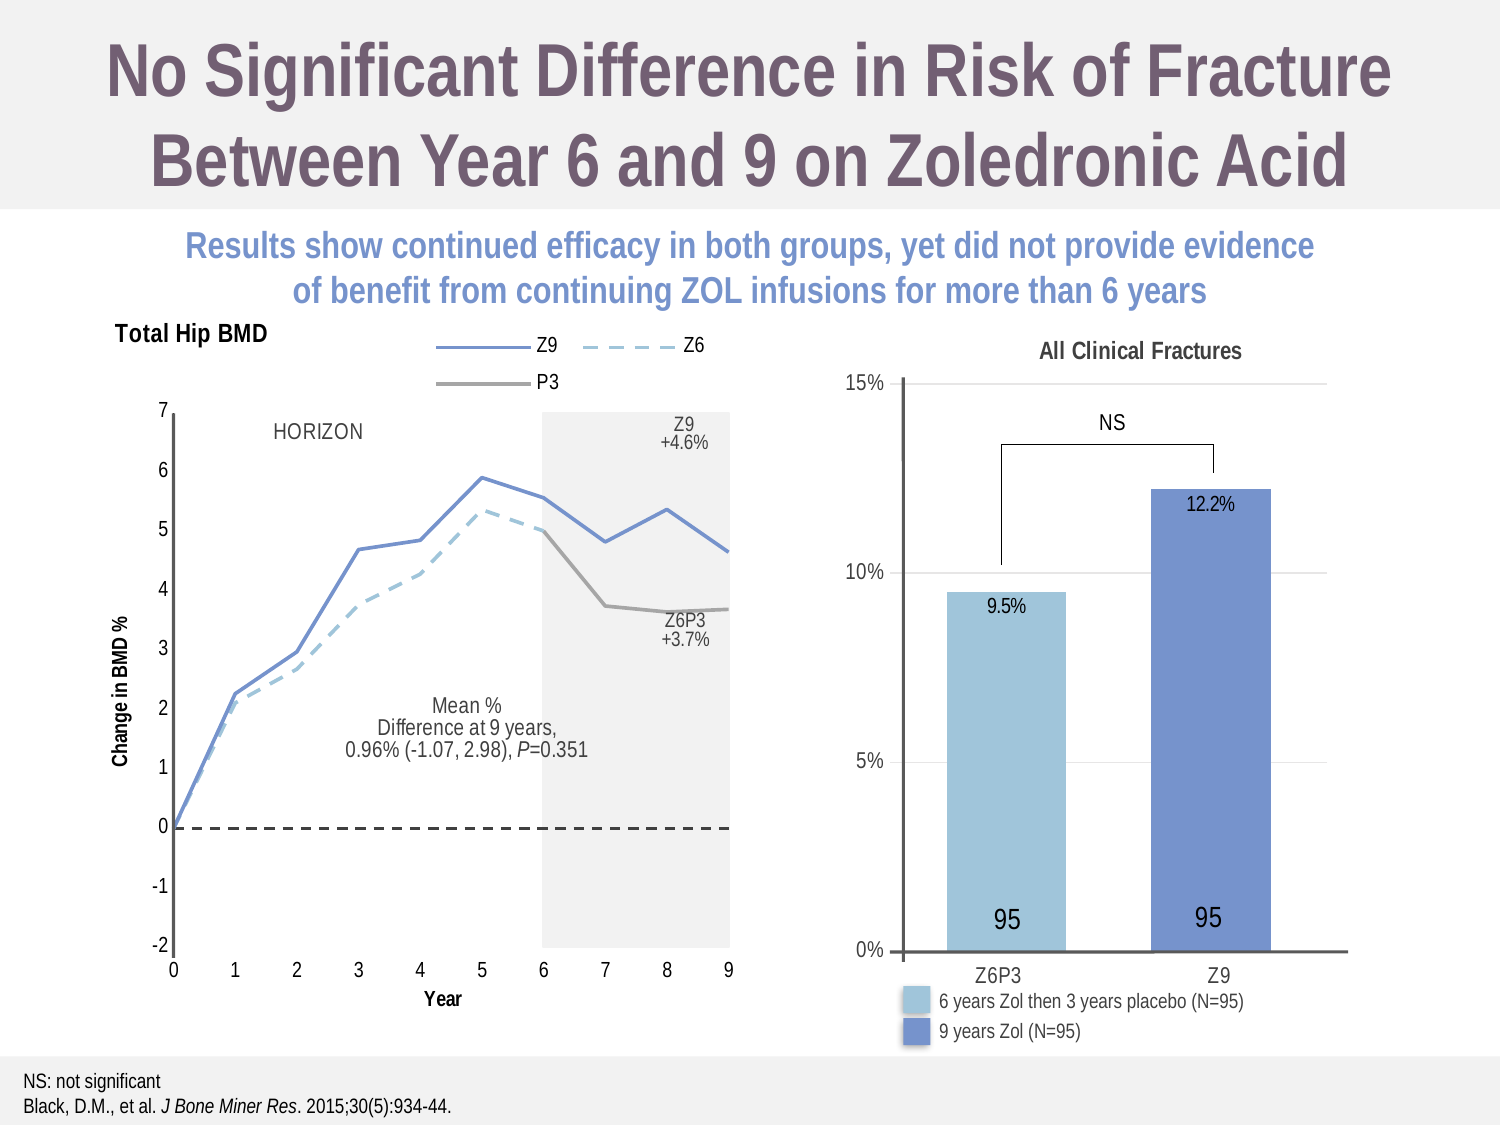

No Significant Difference in Risk of Fracture Between Year 6 and 9 on Zoledronic Acid
Results show continued efficacy in both groups, yet did not provide evidence of benefit from continuing ZOL infusions for more than 6 years

### Chart: All Clinical Fractures

| Category | 6 years Zol then 3 years placebo (N=95) | 9 years ZOL (N=95) |
|---|---|---|
| Category 1 | 0.095 | 0.122 |

### Chart: Total Hip BMD

| Category | Z9 | Z6 | P3 |
|---|---|---|---|

6 years Zol then 3 years placebo (N=95)

9 years Zol (N=95)

NS: not significant
Black, D.M., et al. J Bone Miner Res. 2015;30(5):934-44.